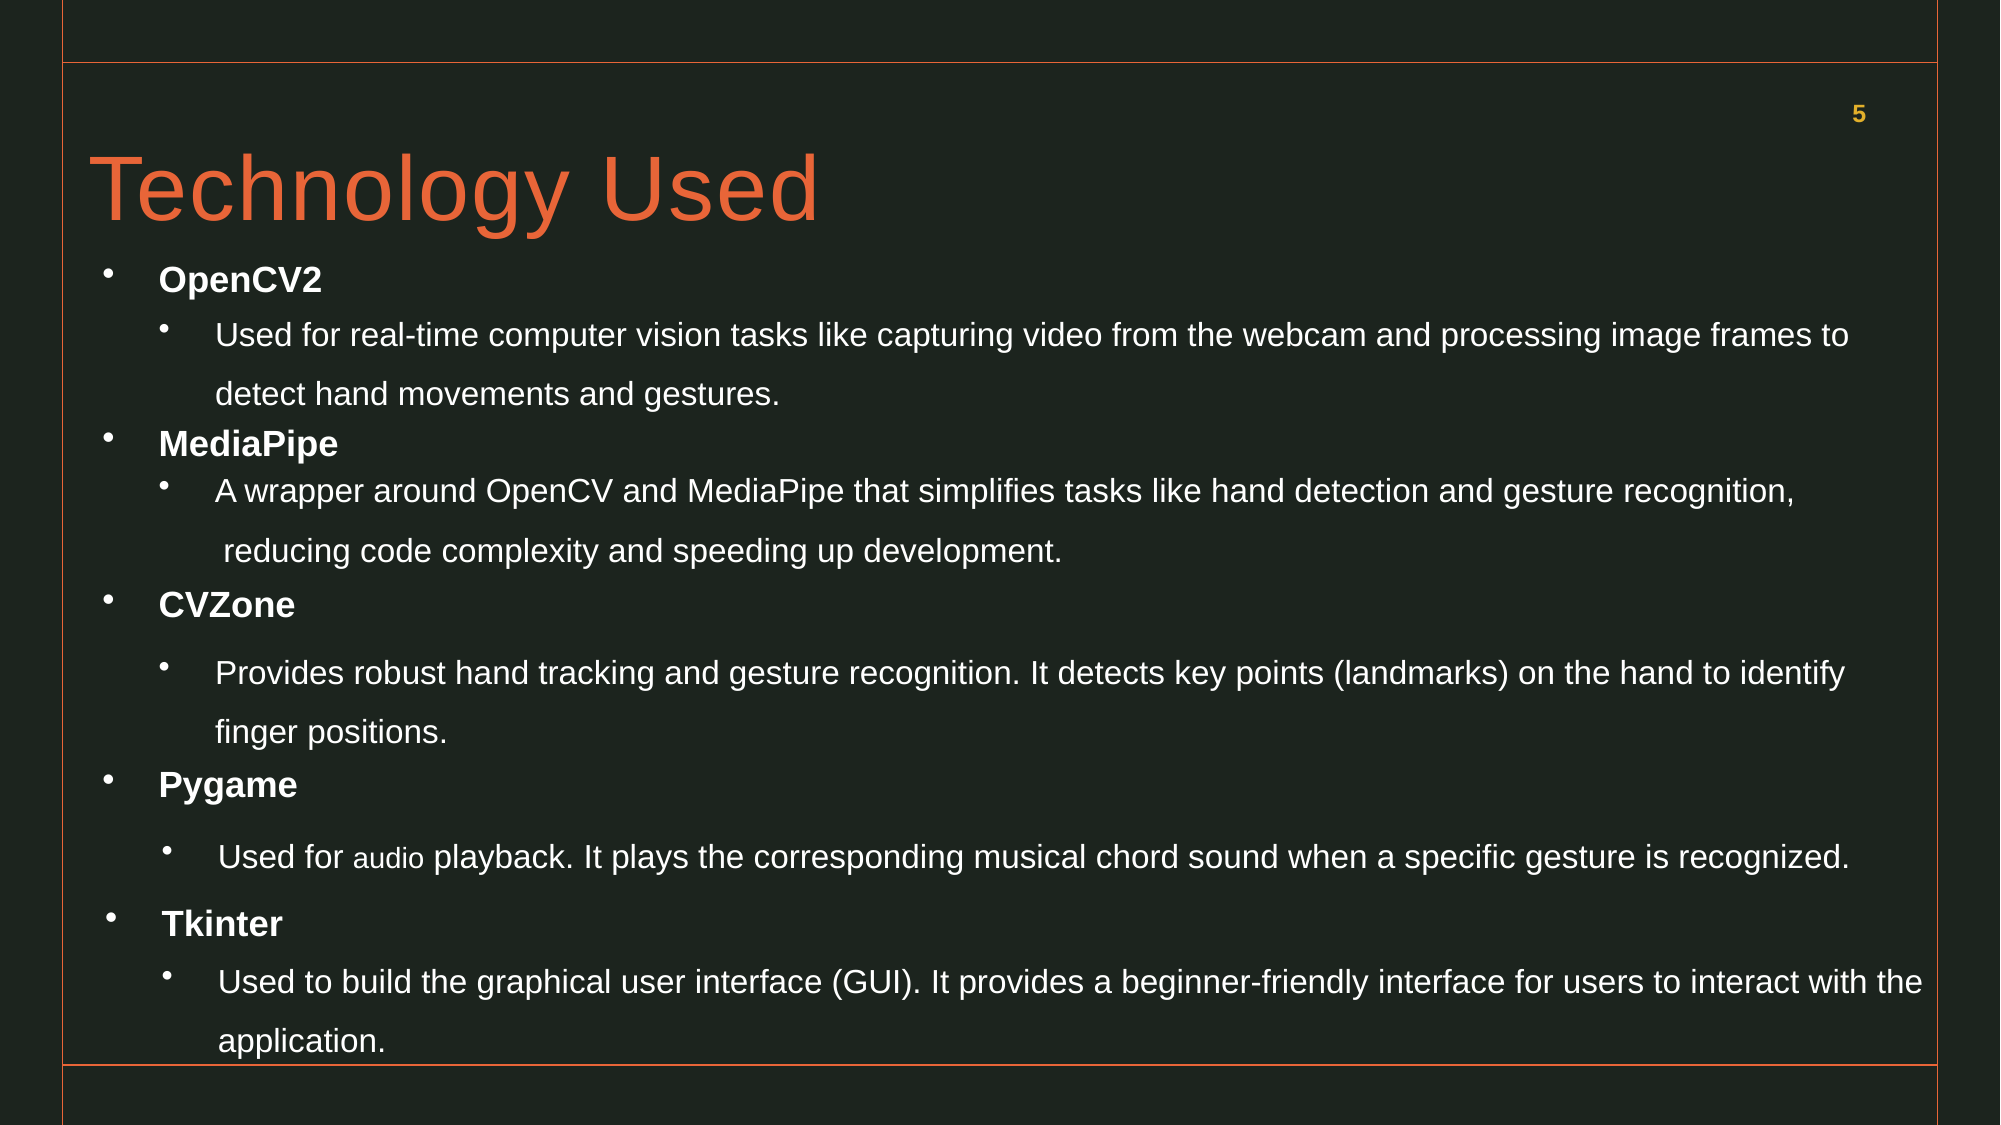

# Technology Used
5
OpenCV2
Used for real-time computer vision tasks like capturing video from the webcam and processing image frames to detect hand movements and gestures.
MediaPipe
A wrapper around OpenCV and MediaPipe that simplifies tasks like hand detection and gesture recognition,
       reducing code complexity and speeding up development.
CVZone
Provides robust hand tracking and gesture recognition. It detects key points (landmarks) on the hand to identify finger positions.
Pygame
Used for audio playback. It plays the corresponding musical chord sound when a specific gesture is recognized.
Tkinter
Used to build the graphical user interface (GUI). It provides a beginner-friendly interface for users to interact with the application.